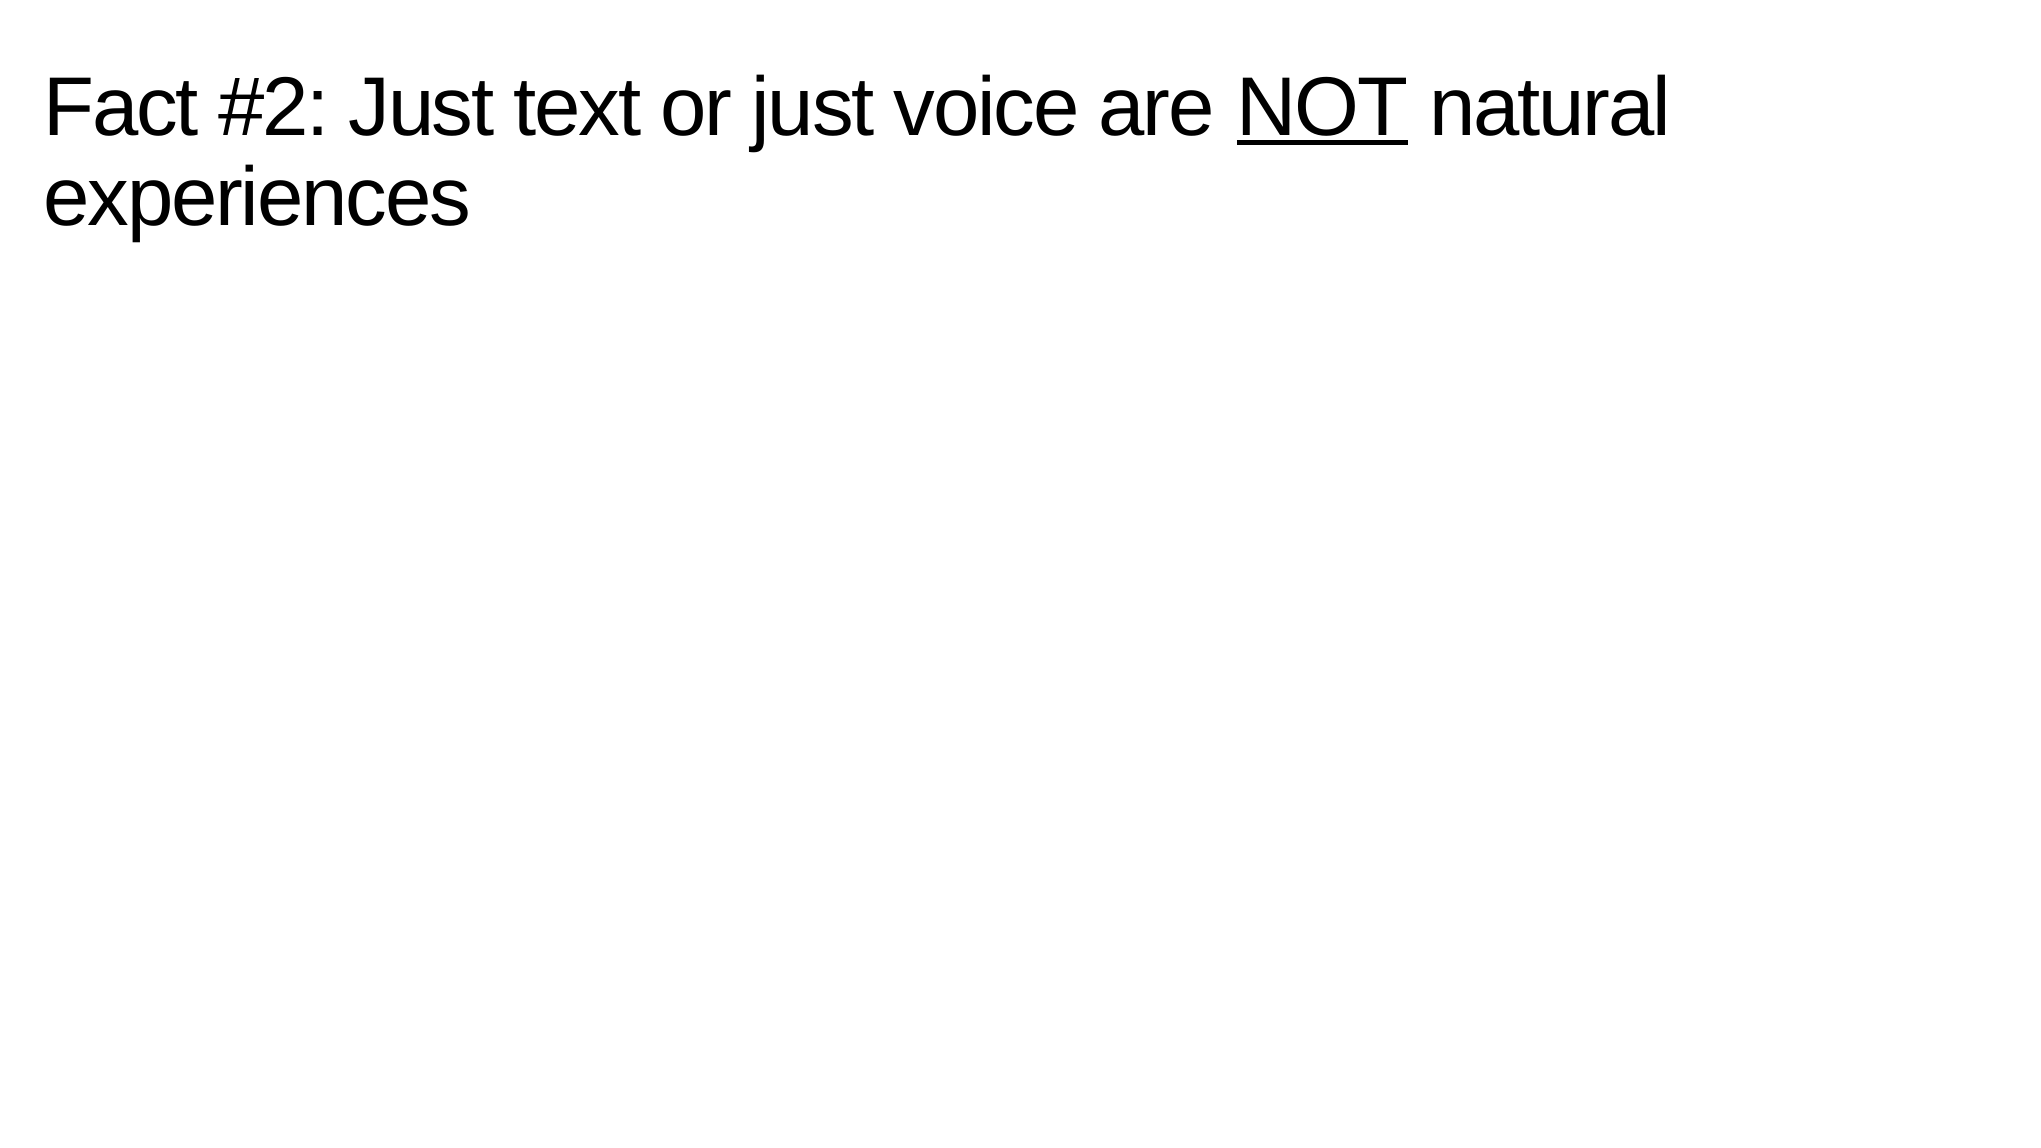

# Fact #2: Just text or just voice are NOT natural experiences